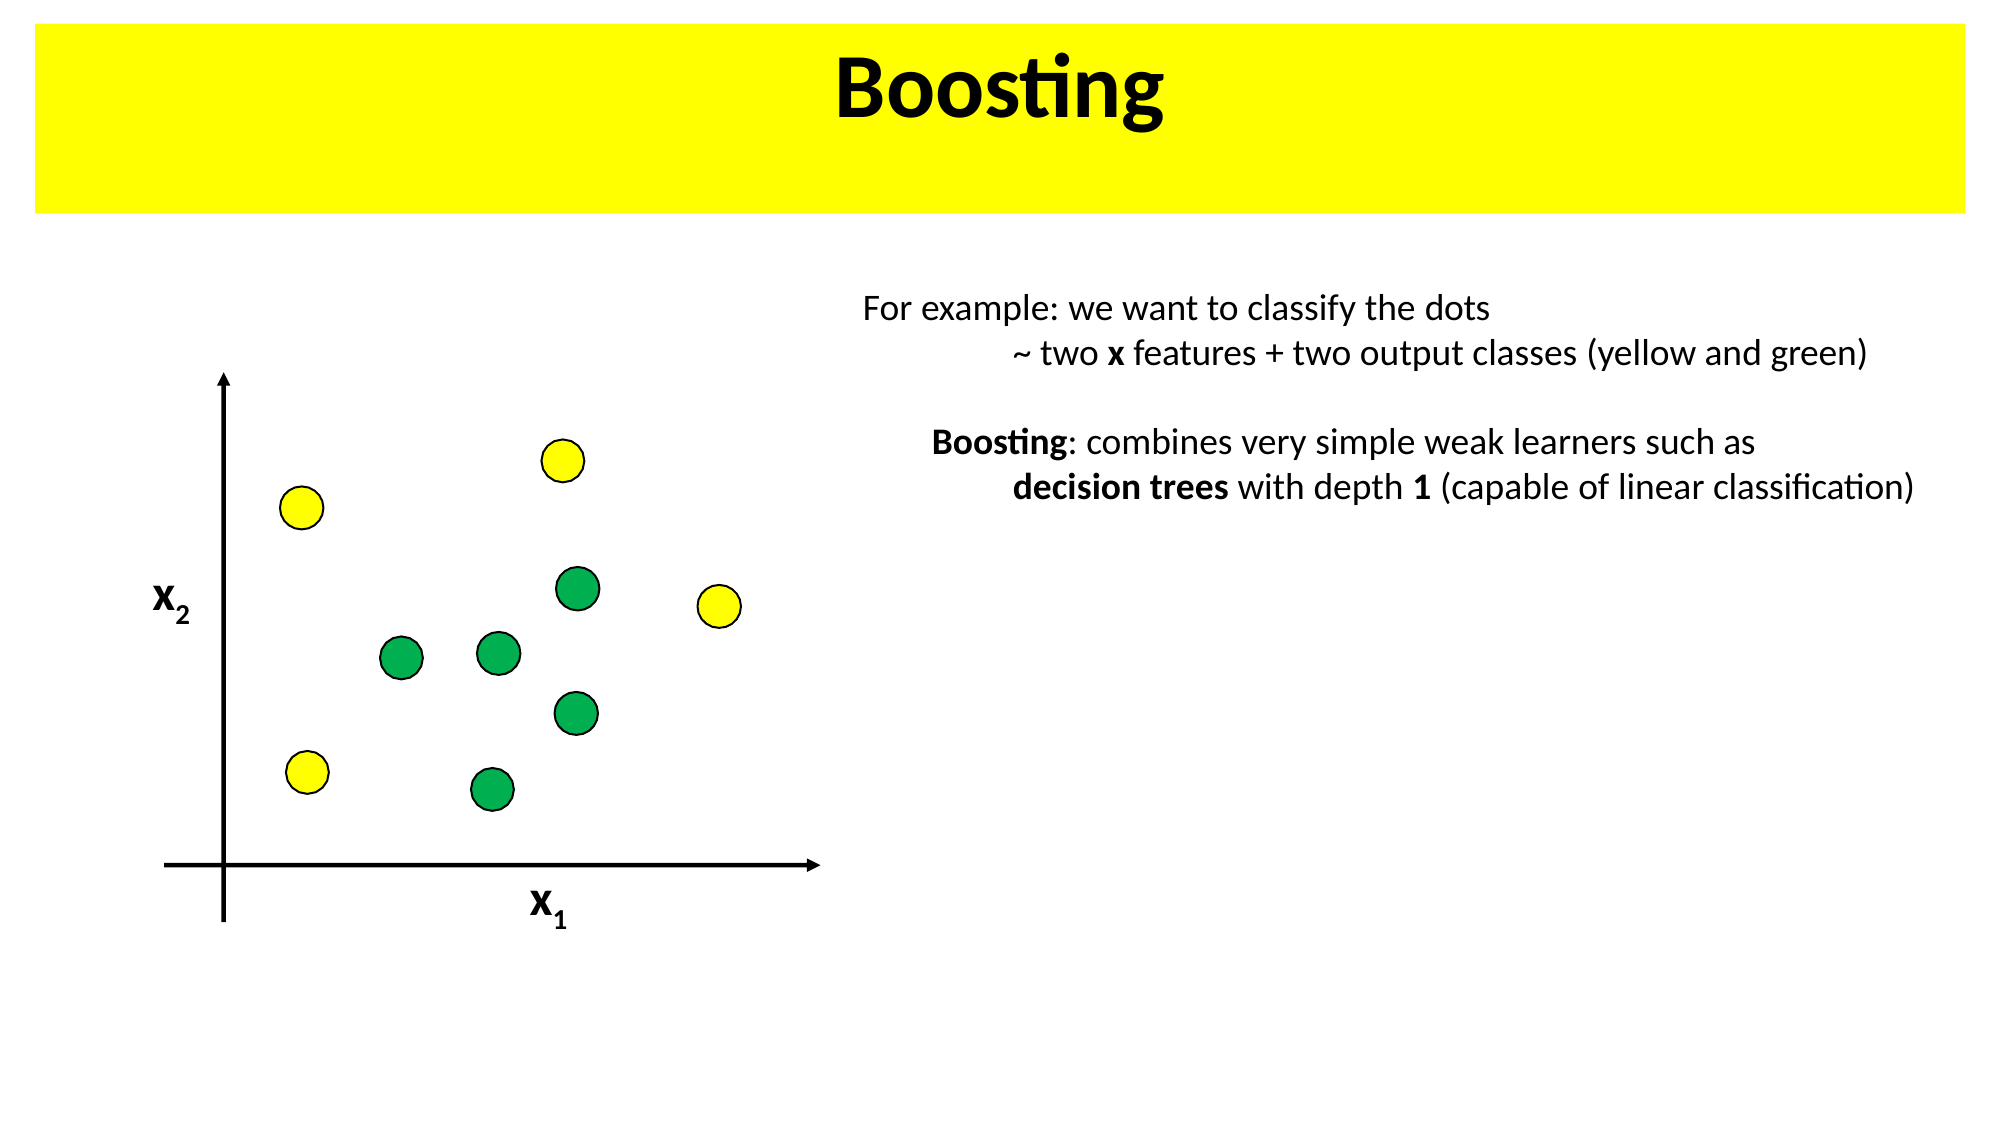

# Boosting
For example: we want to classify the dots
~ two x features + two output classes (yellow and green)

Boosting: combines very simple weak learners such as
decision trees with depth 1 (capable of linear classification)

x2
x1